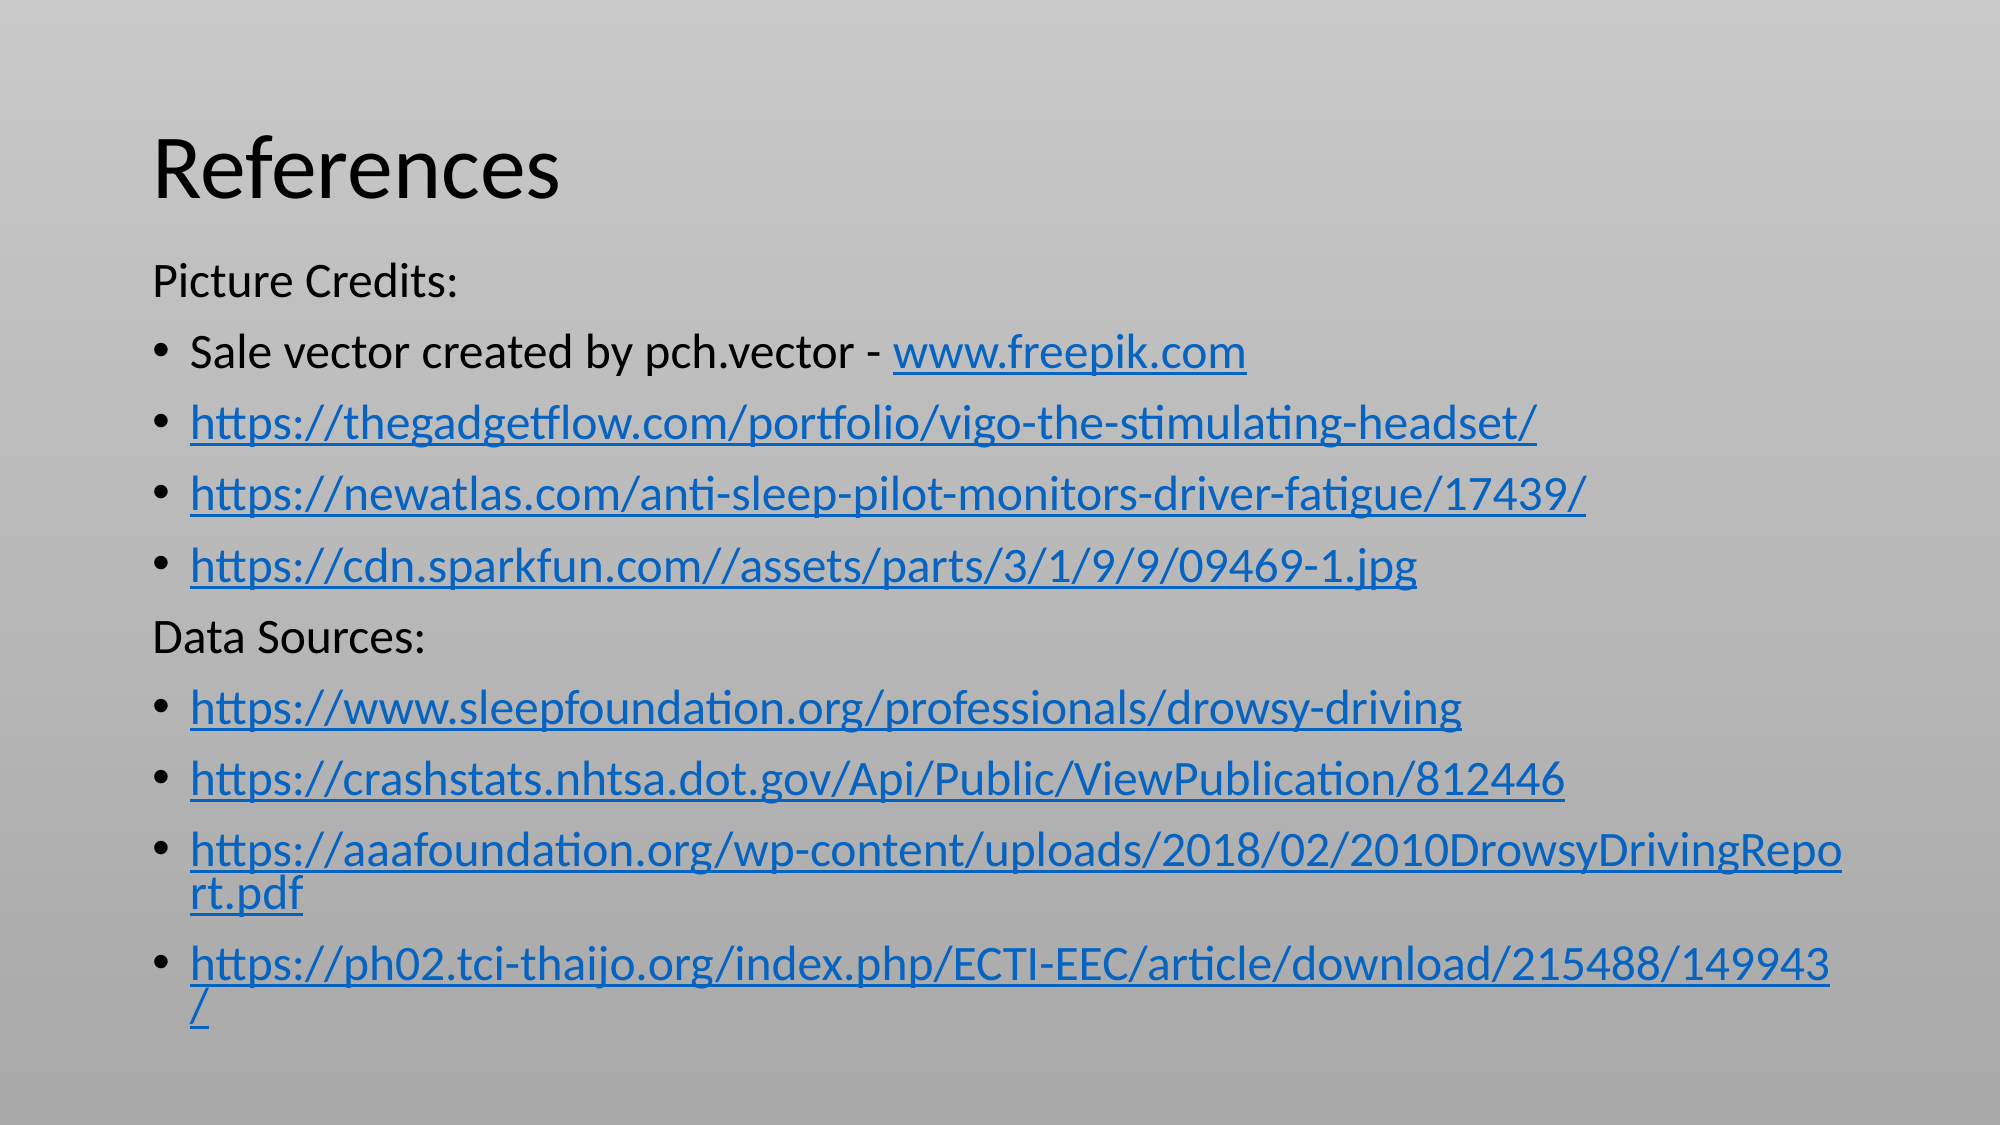

# References
Picture Credits:
Sale vector created by pch.vector - www.freepik.com
https://thegadgetflow.com/portfolio/vigo-the-stimulating-headset/
https://newatlas.com/anti-sleep-pilot-monitors-driver-fatigue/17439/
https://cdn.sparkfun.com//assets/parts/3/1/9/9/09469-1.jpg
Data Sources:
https://www.sleepfoundation.org/professionals/drowsy-driving
https://crashstats.nhtsa.dot.gov/Api/Public/ViewPublication/812446
https://aaafoundation.org/wp-content/uploads/2018/02/2010DrowsyDrivingReport.pdf
https://ph02.tci-thaijo.org/index.php/ECTI-EEC/article/download/215488/149943/